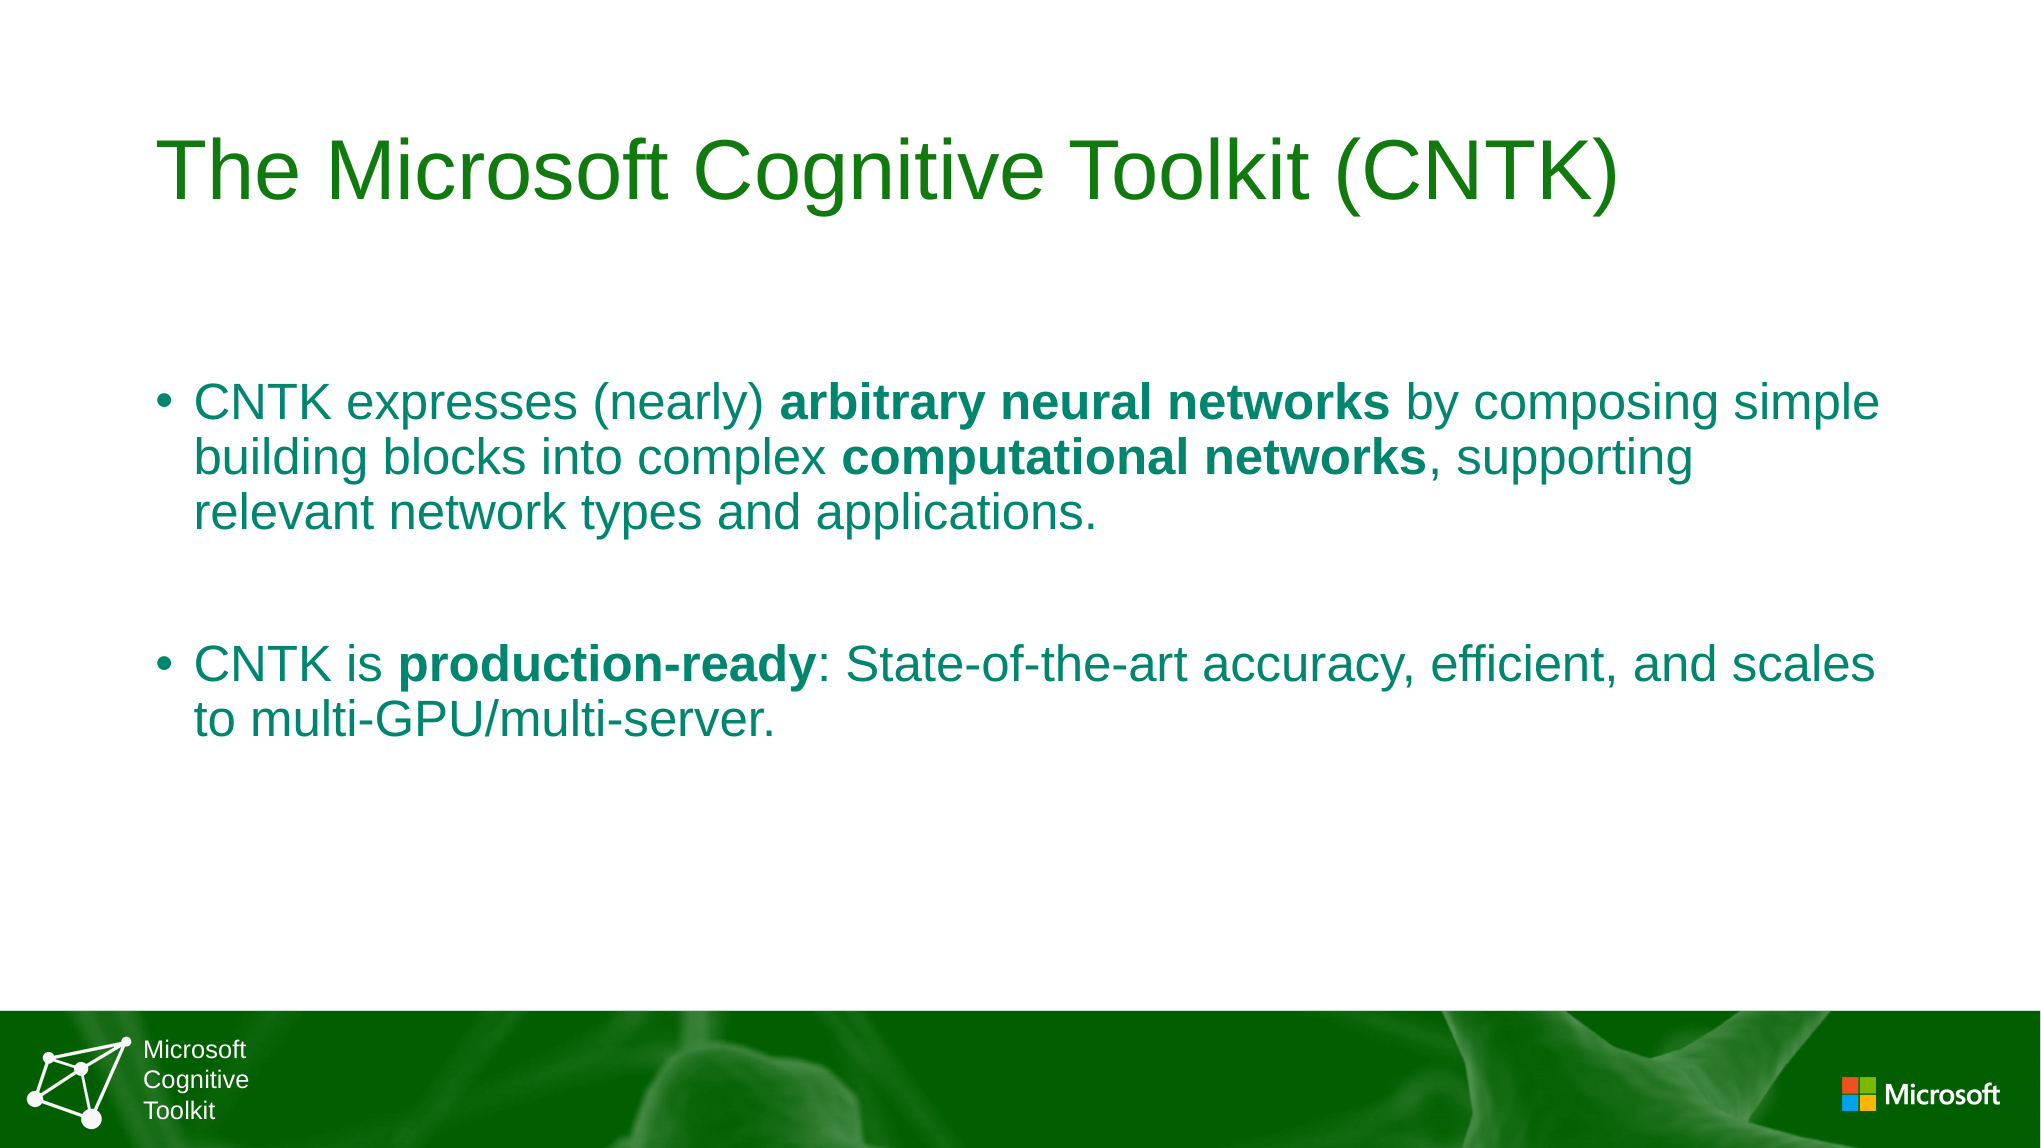

# The Microsoft Cognitive Toolkit (CNTK)

CNTK expresses (nearly) arbitrary neural networks by composing simple building blocks into complex computational networks, supporting relevant network types and applications.

CNTK is production-ready: State-of-the-art accuracy, efficient, and scales to multi-GPU/multi-server.